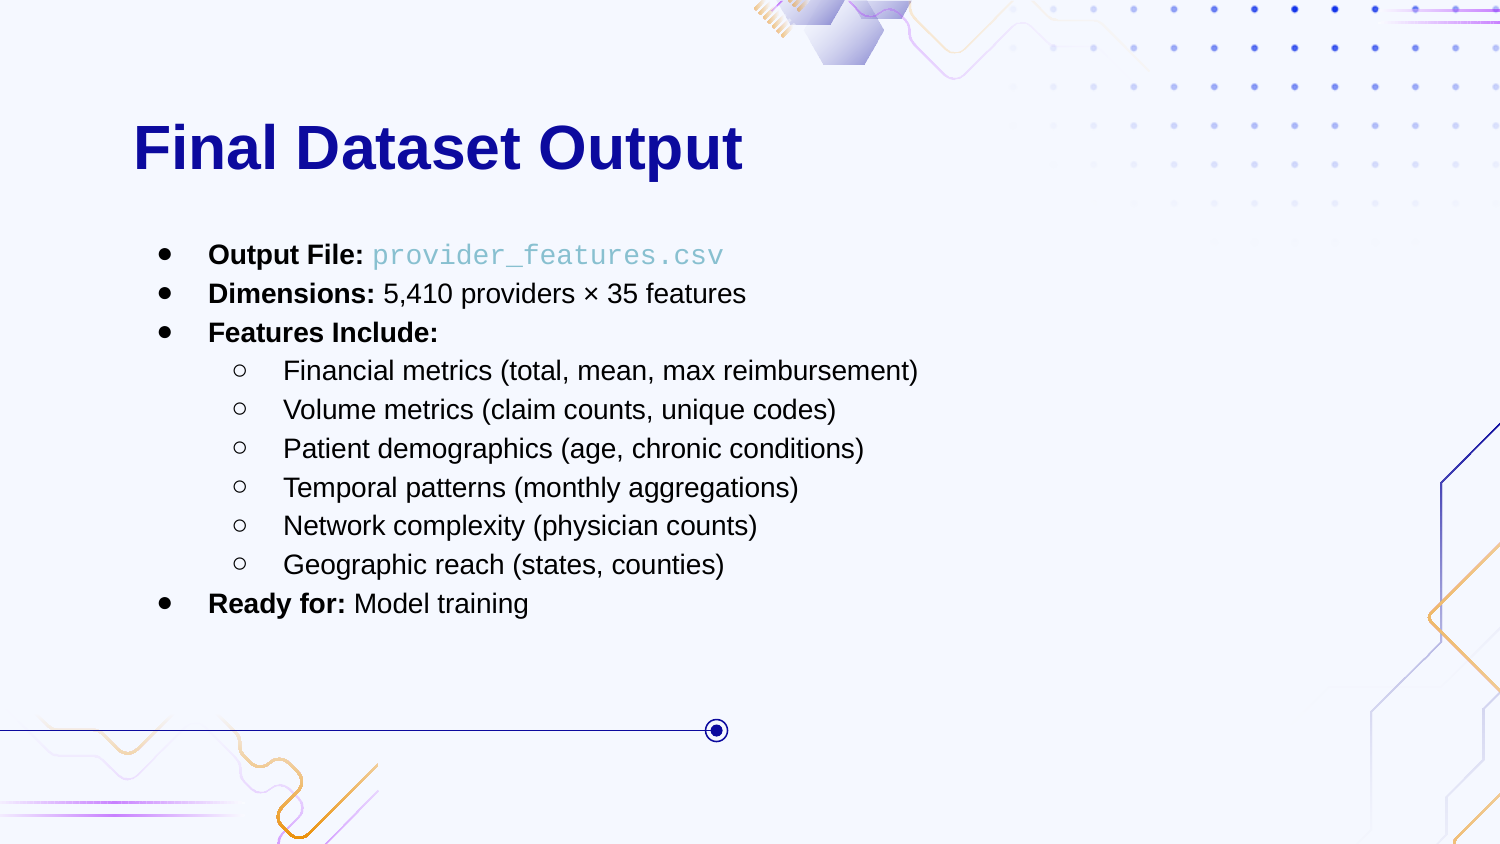

# Final Dataset Output

Output File: provider_features.csv
Dimensions: 5,410 providers × 35 features
Features Include:
Financial metrics (total, mean, max reimbursement)
Volume metrics (claim counts, unique codes)
Patient demographics (age, chronic conditions)
Temporal patterns (monthly aggregations)
Network complexity (physician counts)
Geographic reach (states, counties)
Ready for: Model training